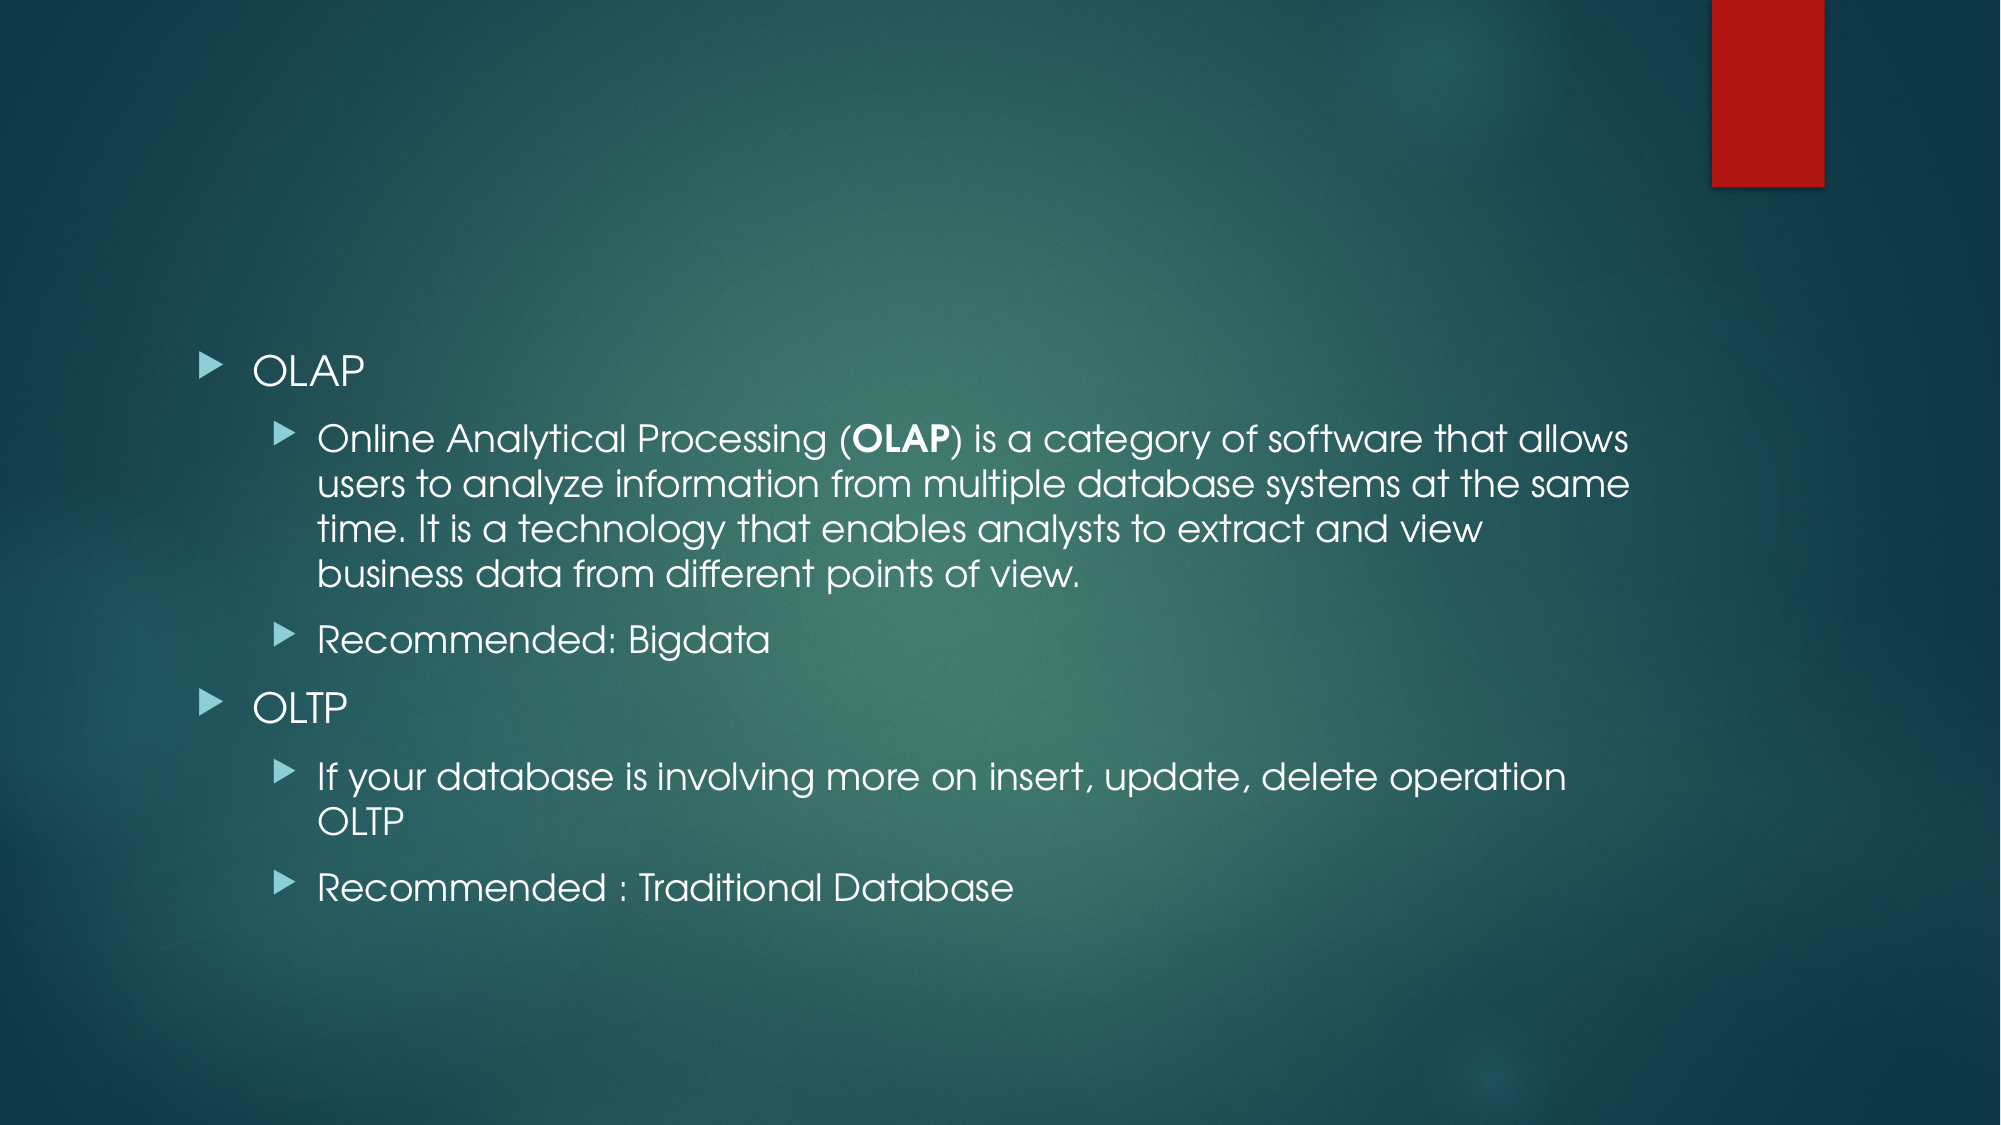

#
OLAP
Online Analytical Processing (OLAP) is a category of software that allows users to analyze information from multiple database systems at the same time. It is a technology that enables analysts to extract and view business data from different points of view.
Recommended: Bigdata
OLTP
If your database is involving more on insert, update, delete operation OLTP
Recommended : Traditional Database